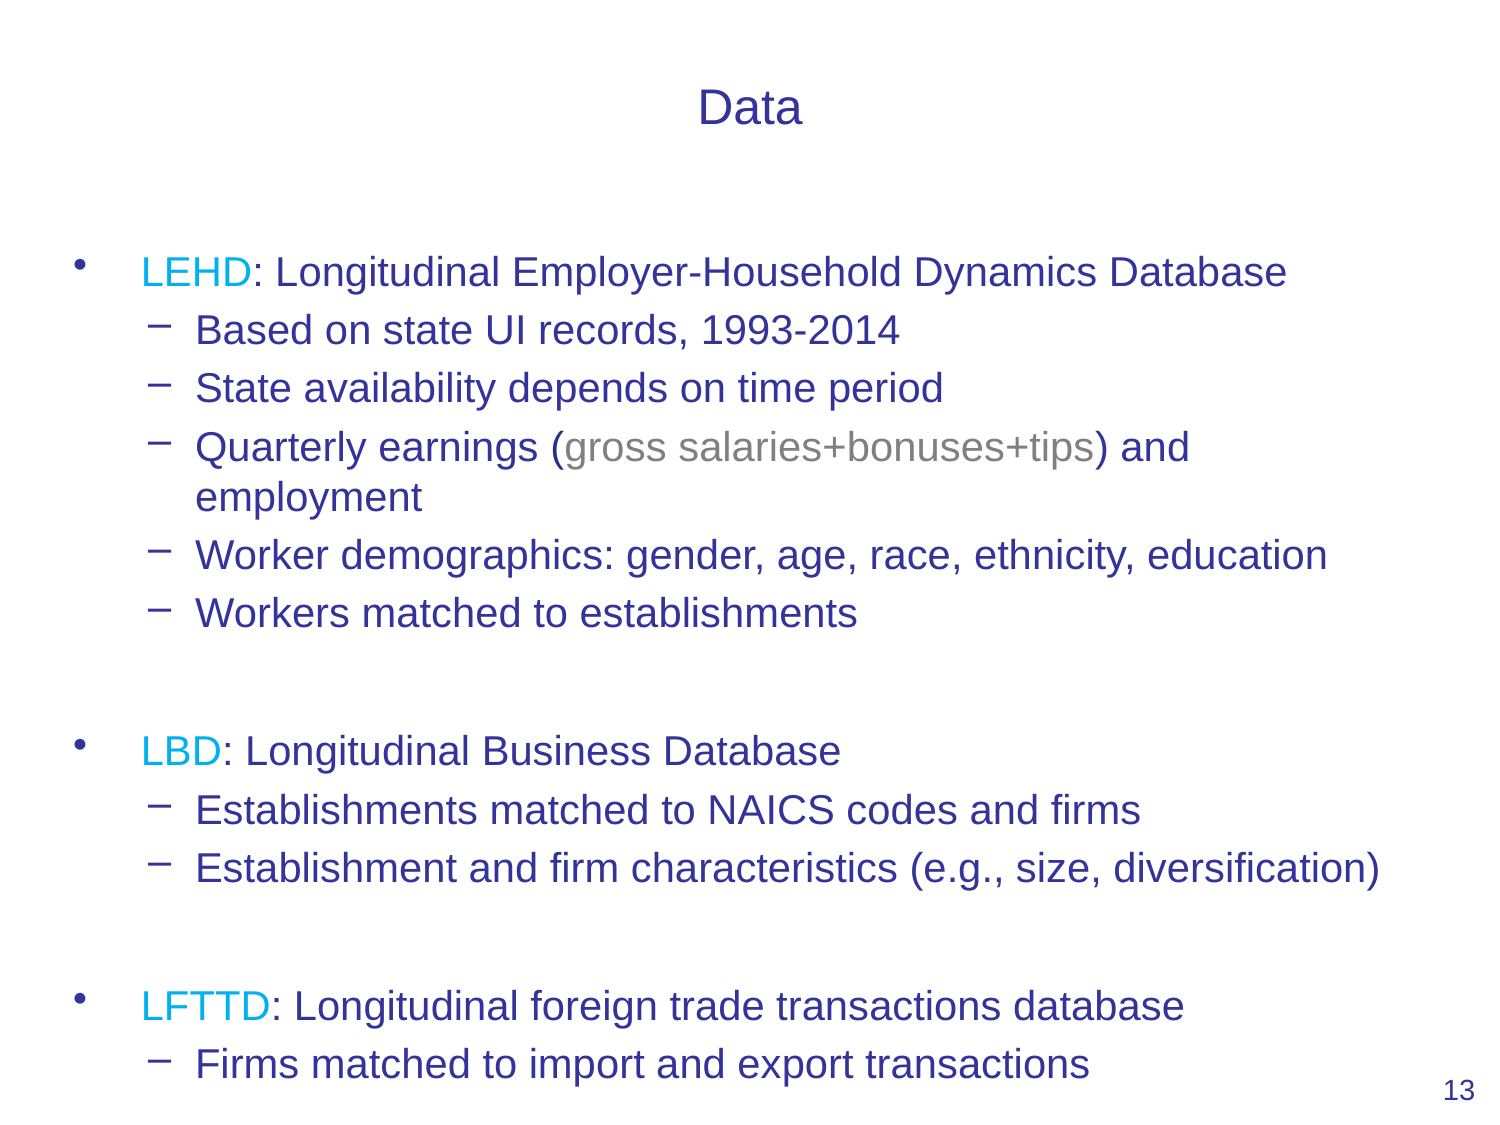

# Data

 LEHD: Longitudinal Employer-Household Dynamics Database
Based on state UI records, 1993-2014
State availability depends on time period
Quarterly earnings (gross salaries+bonuses+tips) and employment
Worker demographics: gender, age, race, ethnicity, education
Workers matched to establishments

 LBD: Longitudinal Business Database
Establishments matched to NAICS codes and firms
Establishment and firm characteristics (e.g., size, diversification)

 LFTTD: Longitudinal foreign trade transactions database
Firms matched to import and export transactions

13